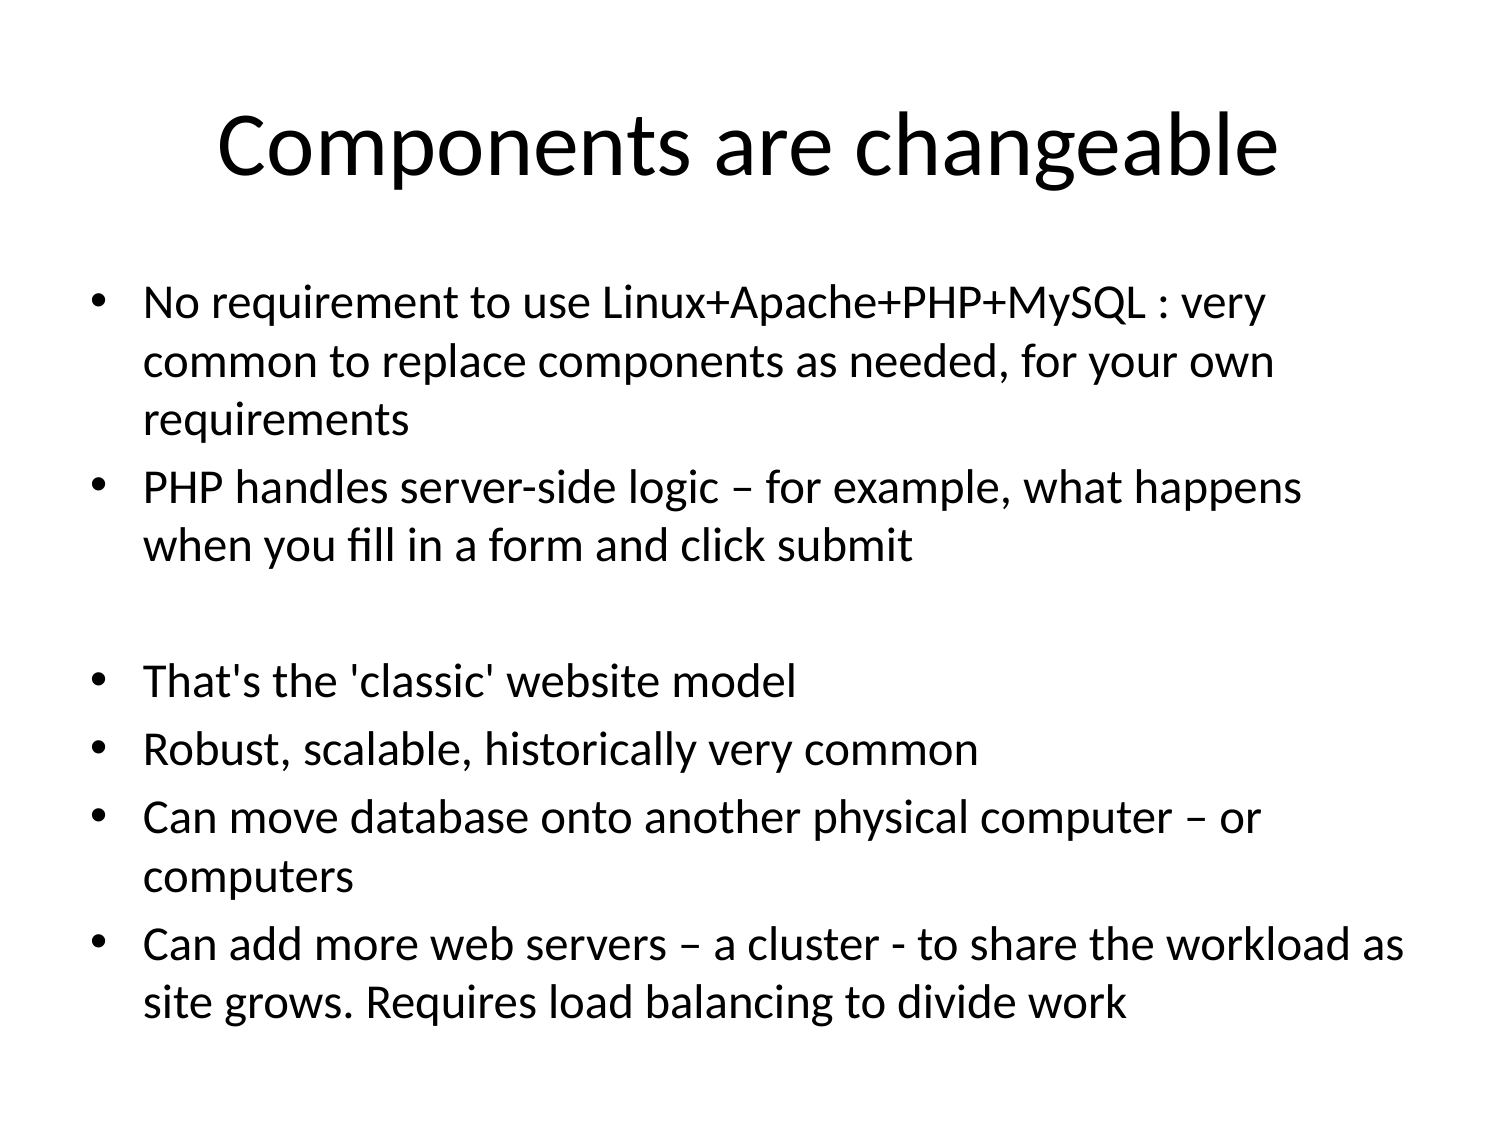

# Components are changeable
No requirement to use Linux+Apache+PHP+MySQL : very common to replace components as needed, for your own requirements
PHP handles server-side logic – for example, what happens when you fill in a form and click submit

That's the 'classic' website model
Robust, scalable, historically very common
Can move database onto another physical computer – or computers
Can add more web servers – a cluster - to share the workload as site grows. Requires load balancing to divide work